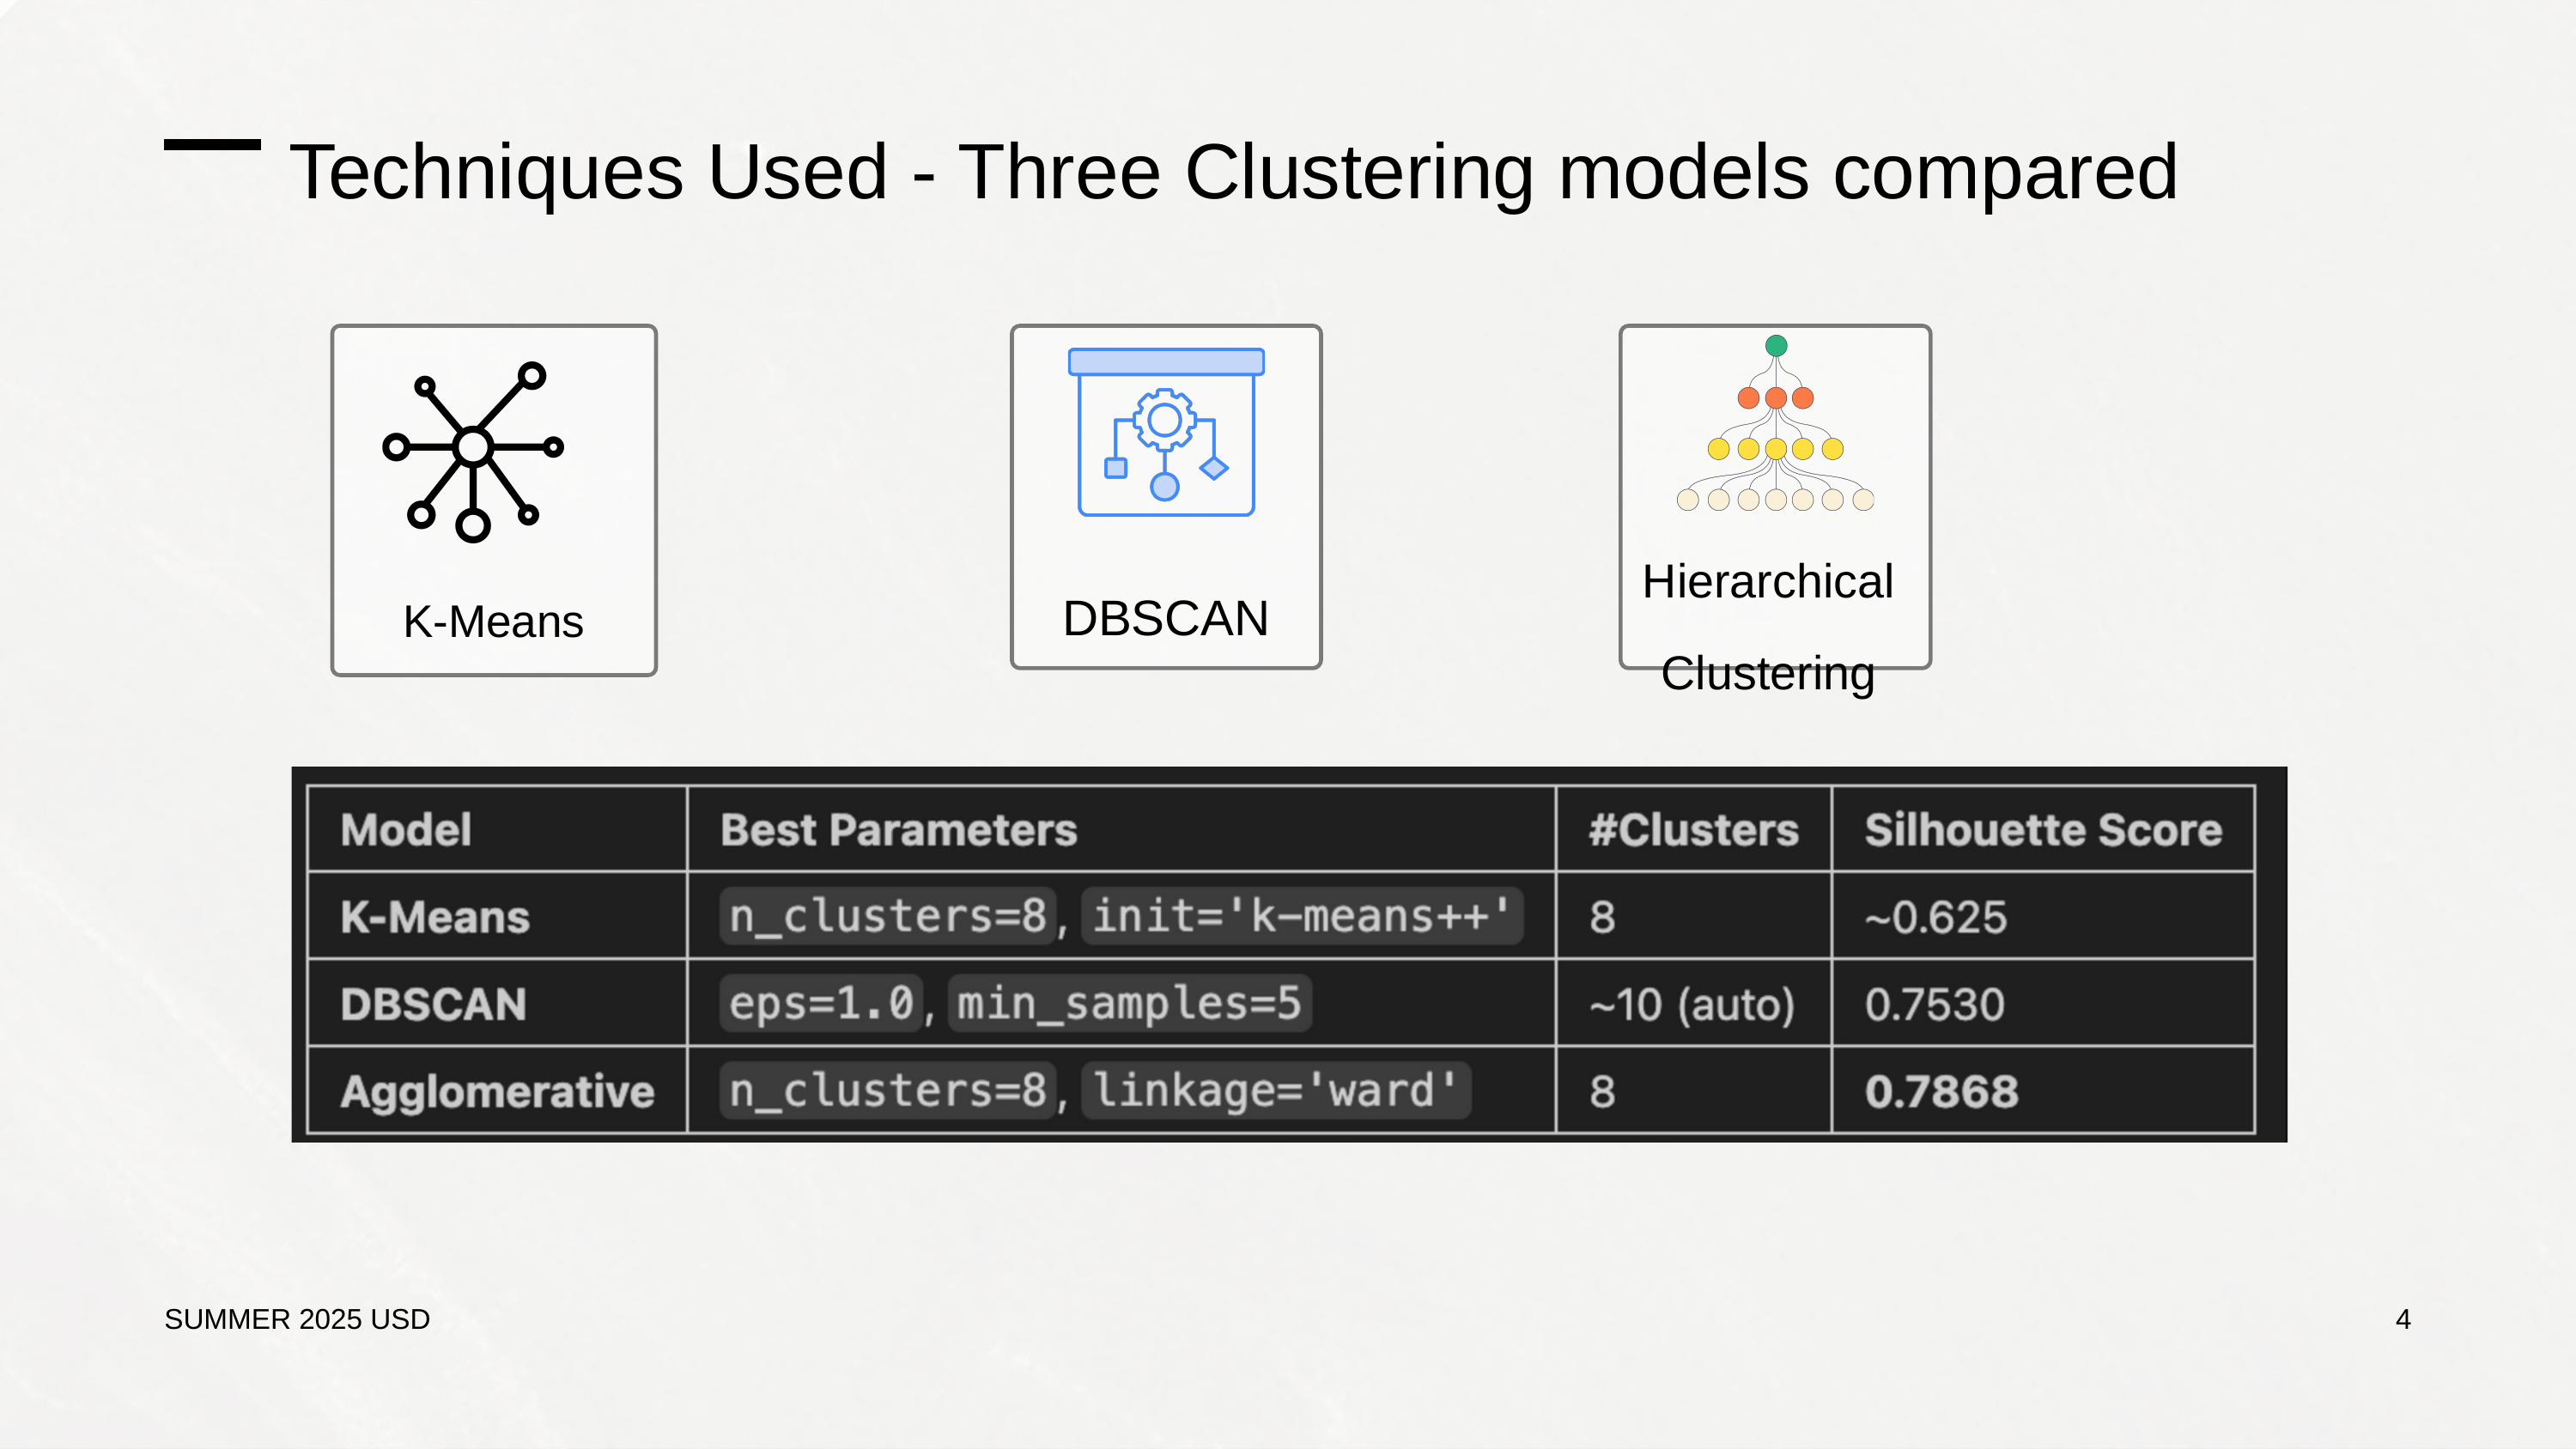

Techniques Used - Three Clustering models compared

Hierarchical Clustering
DBSCAN
K-Means

SUMMER 2025 USD
4